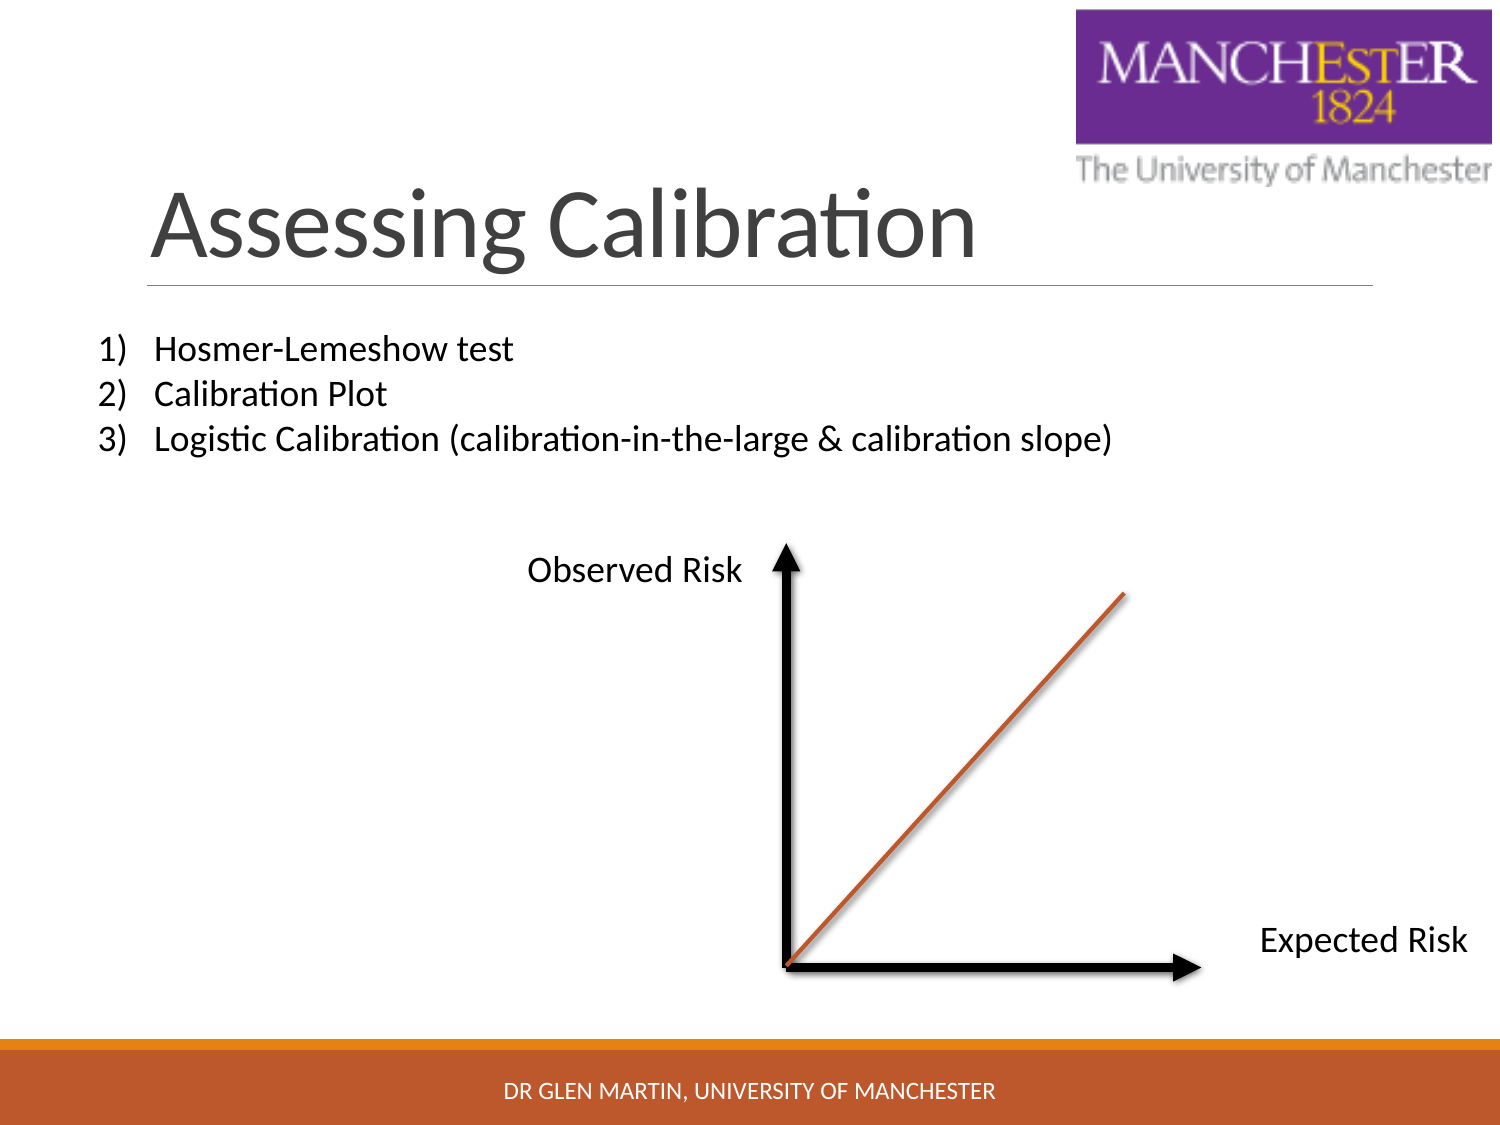

# Assessing Calibration
Hosmer-Lemeshow test
Calibration Plot
Logistic Calibration (calibration-in-the-large & calibration slope)
Observed Risk
Expected Risk
Dr Glen Martin, University of Manchester